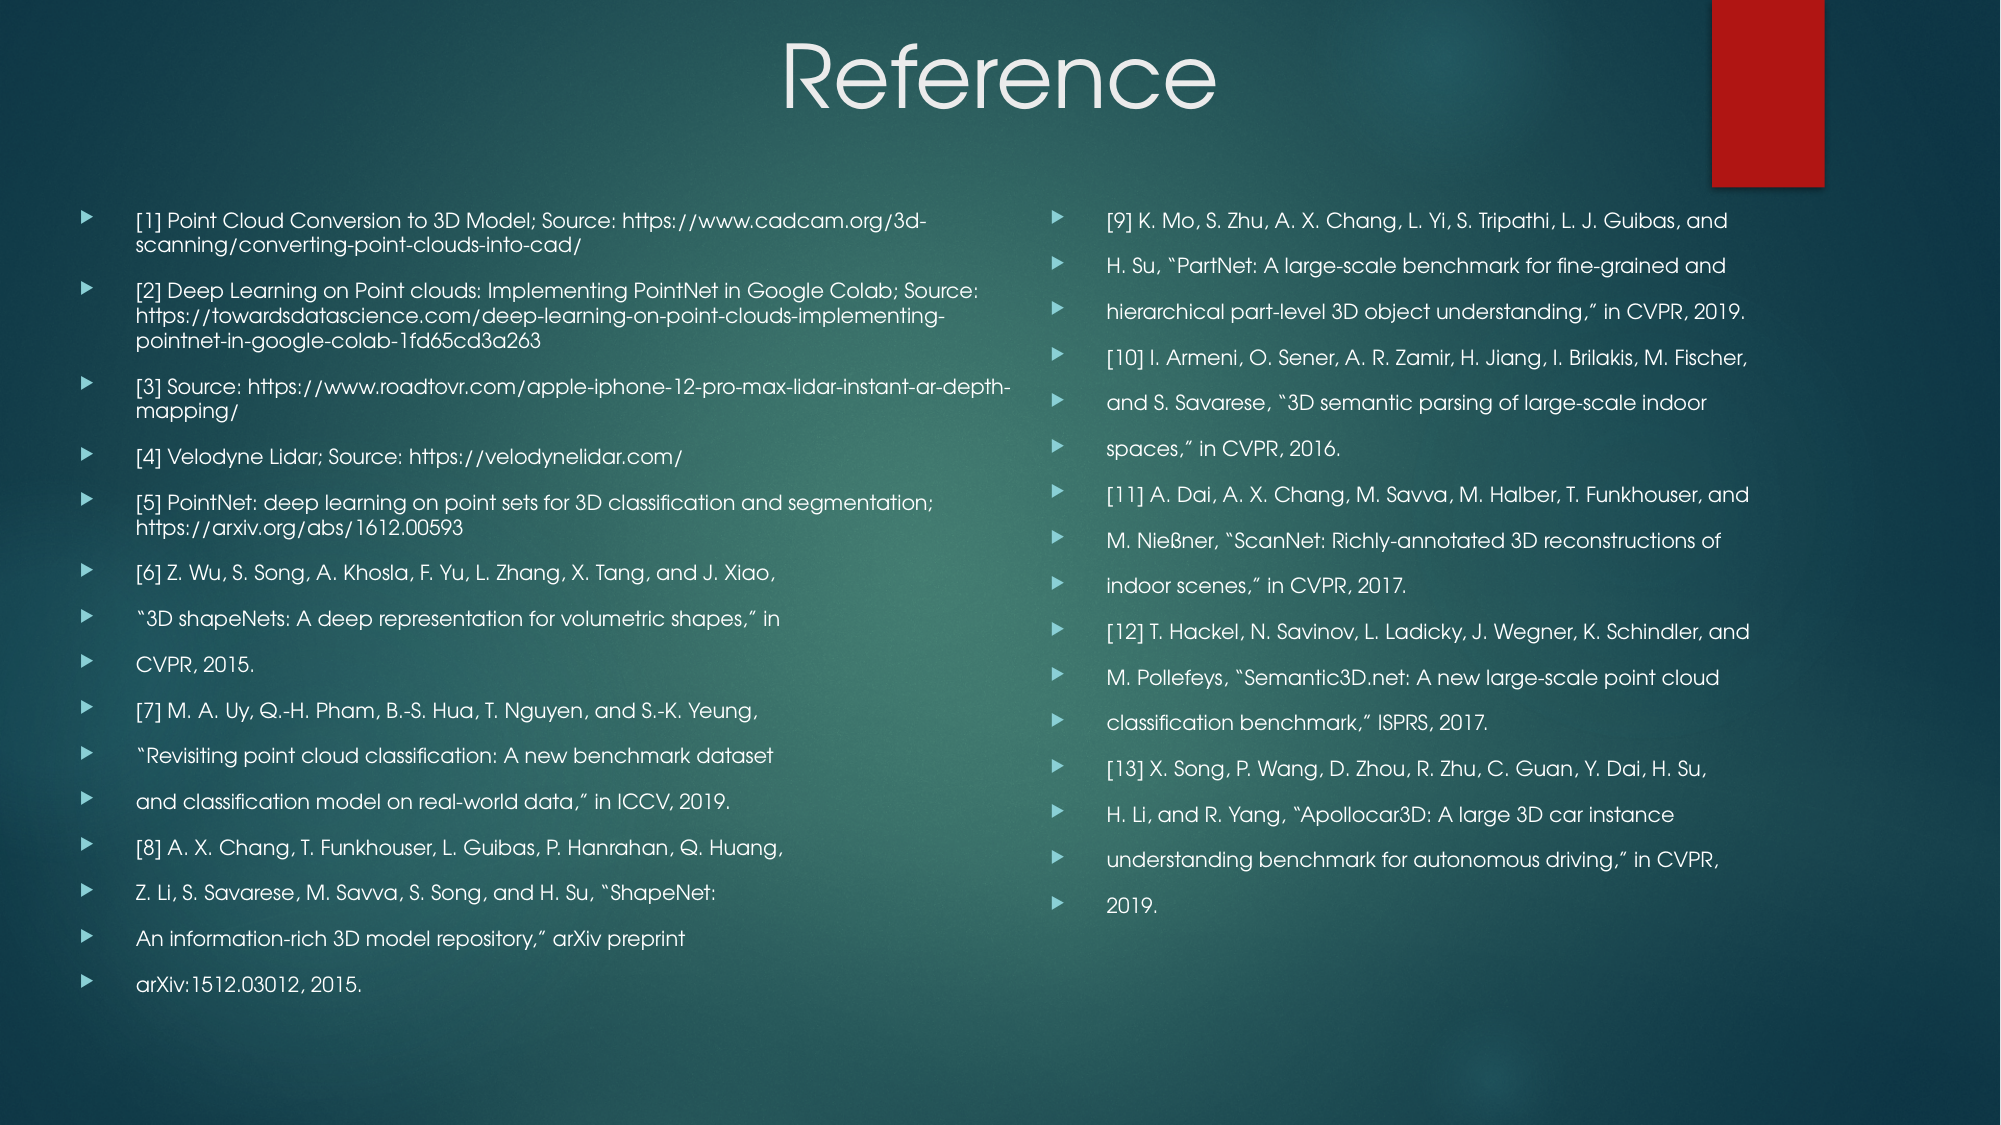

# Reference
[9] K. Mo, S. Zhu, A. X. Chang, L. Yi, S. Tripathi, L. J. Guibas, and
H. Su, “PartNet: A large-scale benchmark for fine-grained and
hierarchical part-level 3D object understanding,” in CVPR, 2019.
[10] I. Armeni, O. Sener, A. R. Zamir, H. Jiang, I. Brilakis, M. Fischer,
and S. Savarese, “3D semantic parsing of large-scale indoor
spaces,” in CVPR, 2016.
[11] A. Dai, A. X. Chang, M. Savva, M. Halber, T. Funkhouser, and
M. Nießner, “ScanNet: Richly-annotated 3D reconstructions of
indoor scenes,” in CVPR, 2017.
[12] T. Hackel, N. Savinov, L. Ladicky, J. Wegner, K. Schindler, and
M. Pollefeys, “Semantic3D.net: A new large-scale point cloud
classification benchmark,” ISPRS, 2017.
[13] X. Song, P. Wang, D. Zhou, R. Zhu, C. Guan, Y. Dai, H. Su,
H. Li, and R. Yang, “Apollocar3D: A large 3D car instance
understanding benchmark for autonomous driving,” in CVPR,
2019.
[1] Point Cloud Conversion to 3D Model; Source: https://www.cadcam.org/3d-scanning/converting-point-clouds-into-cad/
[2] Deep Learning on Point clouds: Implementing PointNet in Google Colab; Source: https://towardsdatascience.com/deep-learning-on-point-clouds-implementing-pointnet-in-google-colab-1fd65cd3a263
[3] Source: https://www.roadtovr.com/apple-iphone-12-pro-max-lidar-instant-ar-depth-mapping/
[4] Velodyne Lidar; Source: https://velodynelidar.com/
[5] PointNet: deep learning on point sets for 3D classification and segmentation; https://arxiv.org/abs/1612.00593
[6] Z. Wu, S. Song, A. Khosla, F. Yu, L. Zhang, X. Tang, and J. Xiao,
“3D shapeNets: A deep representation for volumetric shapes,” in
CVPR, 2015.
[7] M. A. Uy, Q.-H. Pham, B.-S. Hua, T. Nguyen, and S.-K. Yeung,
“Revisiting point cloud classification: A new benchmark dataset
and classification model on real-world data,” in ICCV, 2019.
[8] A. X. Chang, T. Funkhouser, L. Guibas, P. Hanrahan, Q. Huang,
Z. Li, S. Savarese, M. Savva, S. Song, and H. Su, “ShapeNet:
An information-rich 3D model repository,” arXiv preprint
arXiv:1512.03012, 2015.